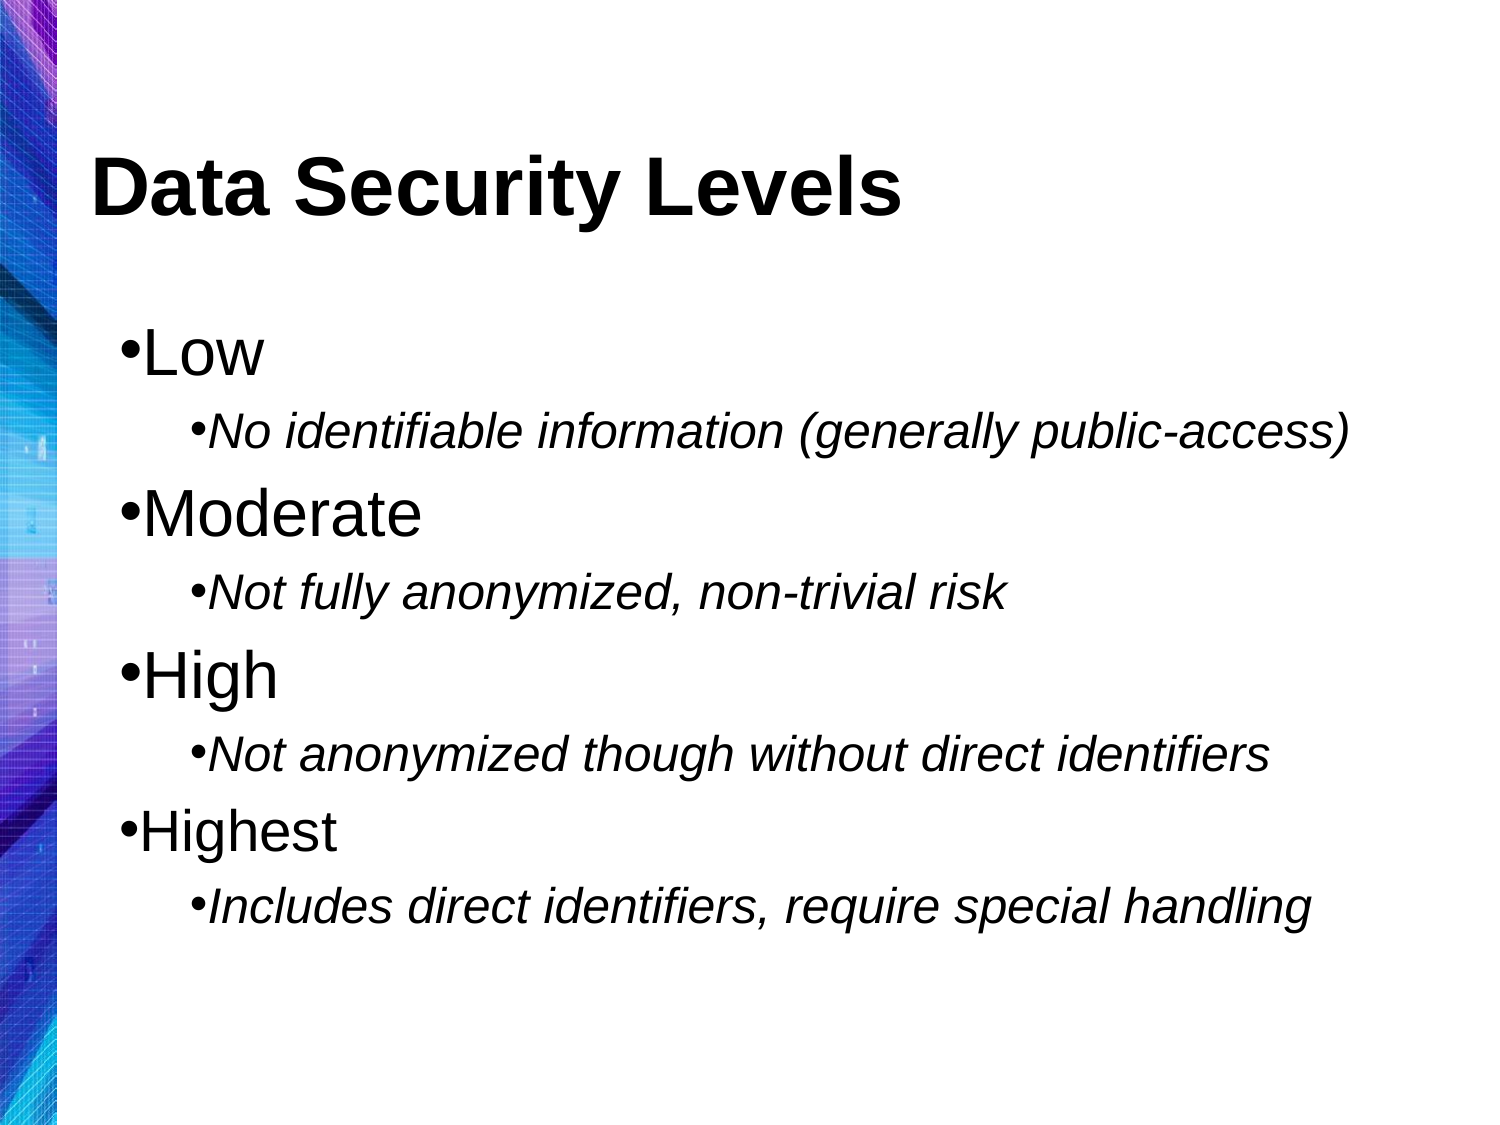

# Data Security Levels
Low
No identifiable information (generally public-access)
Moderate
Not fully anonymized, non-trivial risk
High
Not anonymized though without direct identifiers
Highest
Includes direct identifiers, require special handling